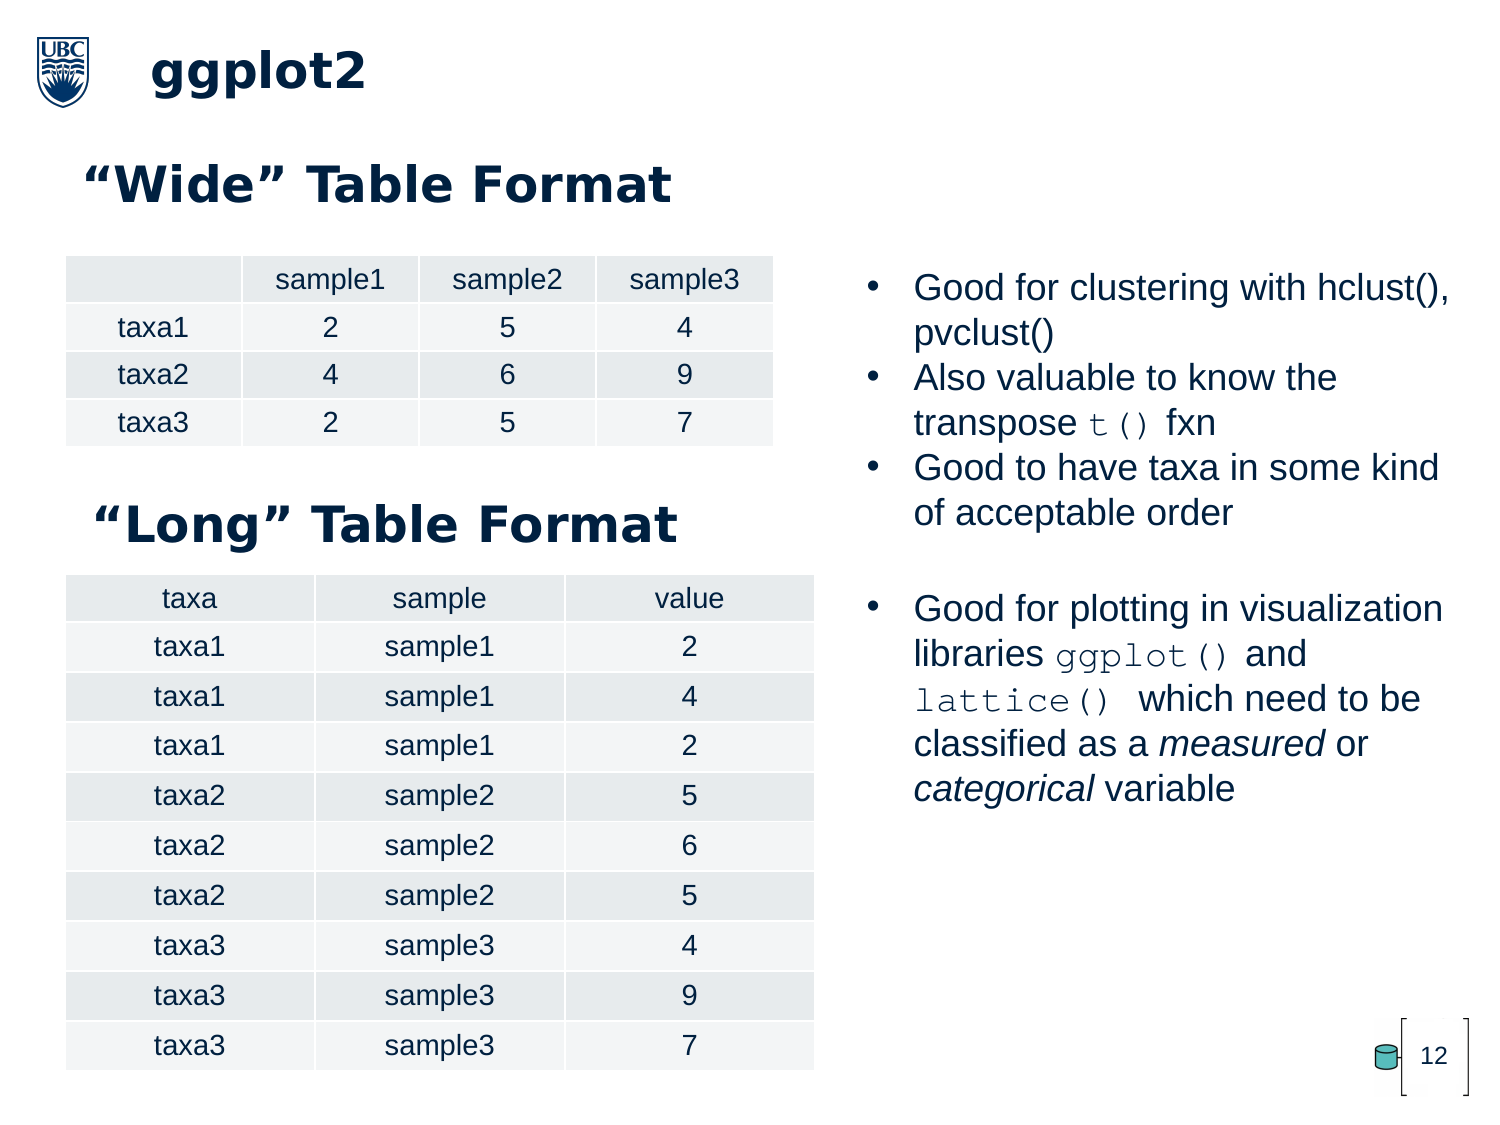

ggplot2
“Wide” Table Format
|  | sample1 | sample2 | sample3 |
| --- | --- | --- | --- |
| taxa1 | 2 | 5 | 4 |
| taxa2 | 4 | 6 | 9 |
| taxa3 | 2 | 5 | 7 |
Good for clustering with hclust(), pvclust()
Also valuable to know the transpose t() fxn
Good to have taxa in some kind of acceptable order
“Long” Table Format
| taxa | sample | value |
| --- | --- | --- |
| taxa1 | sample1 | 2 |
| taxa1 | sample1 | 4 |
| taxa1 | sample1 | 2 |
| taxa2 | sample2 | 5 |
| taxa2 | sample2 | 6 |
| taxa2 | sample2 | 5 |
| taxa3 | sample3 | 4 |
| taxa3 | sample3 | 9 |
| taxa3 | sample3 | 7 |
Good for plotting in visualization libraries ggplot() and
lattice() which need to be classified as a measured or categorical variable
12